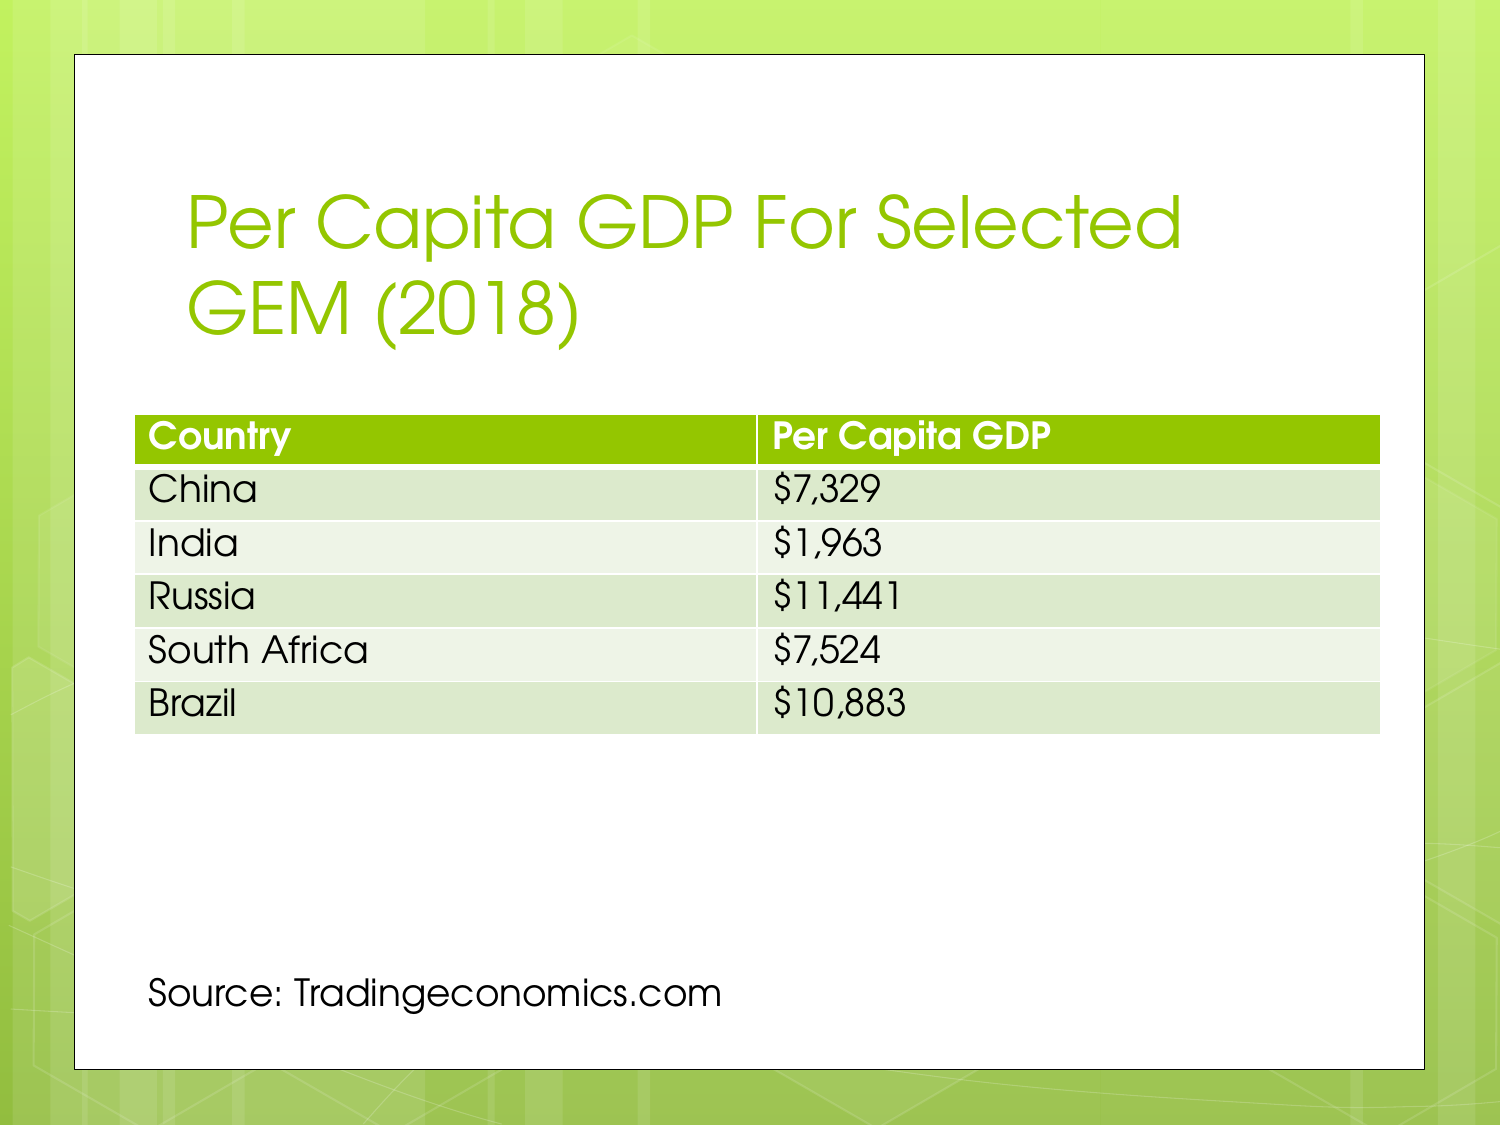

# Per Capita GDP For Selected GEM (2018)
| Country | Per Capita GDP |
| --- | --- |
| China | $7,329 |
| India | $1,963 |
| Russia | $11,441 |
| South Africa | $7,524 |
| Brazil | $10,883 |
Source: Tradingeconomics.com